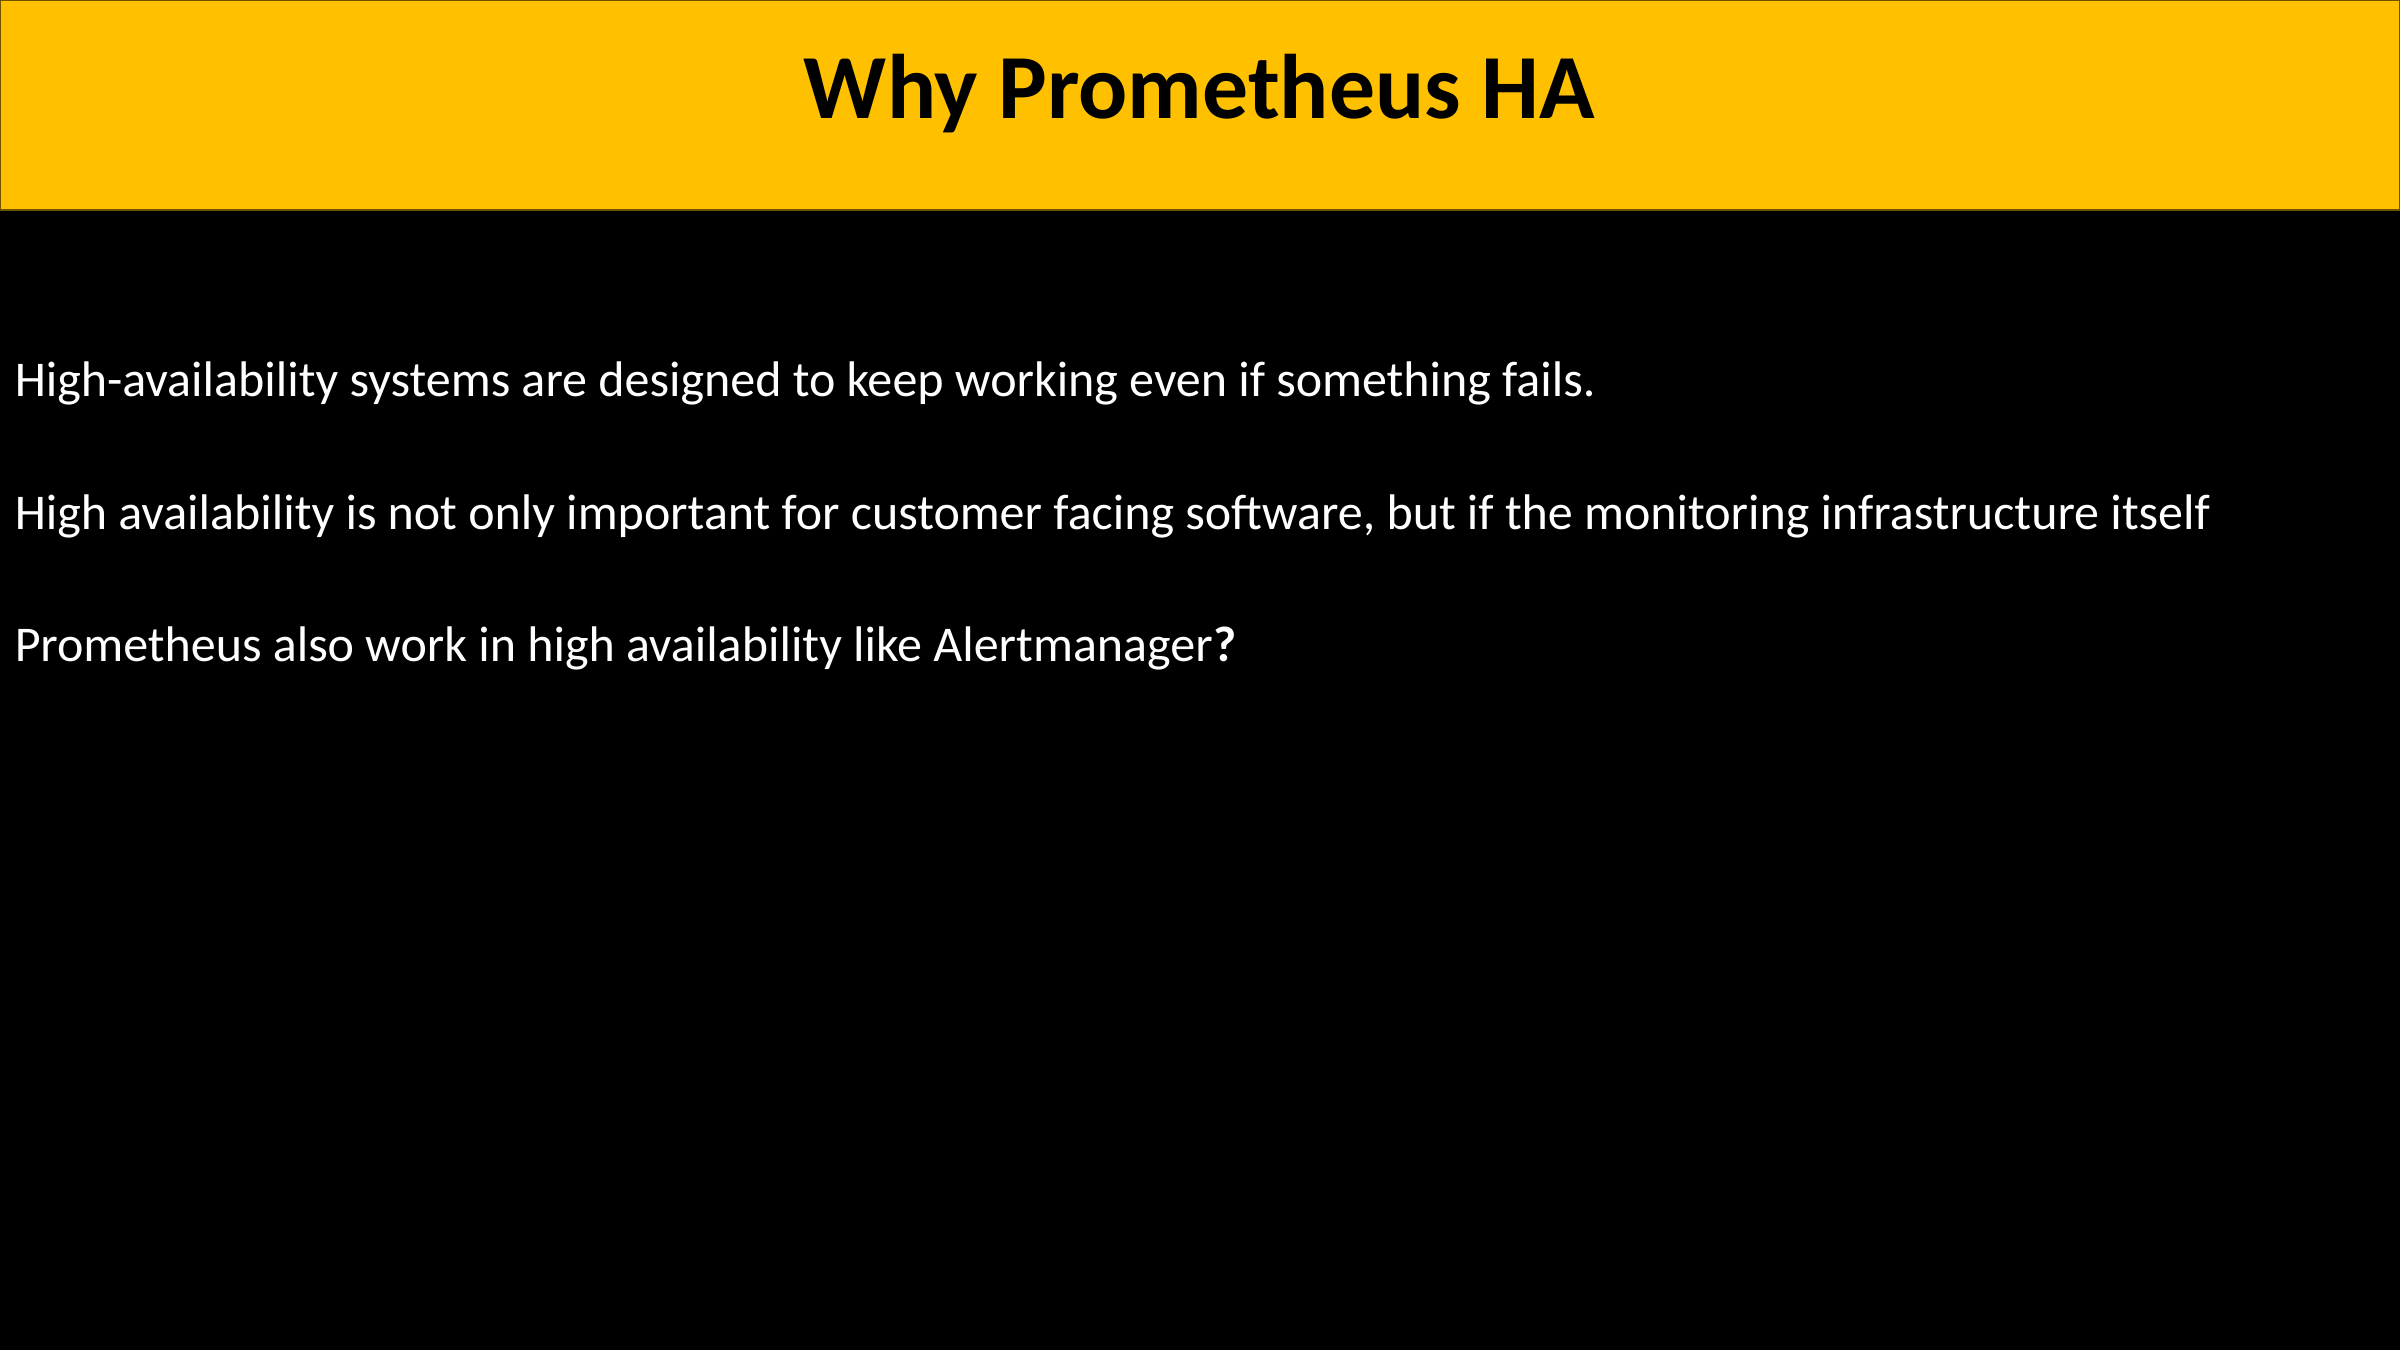

Why Prometheus HA

High-availability systems are designed to keep working even if something fails.
High availability is not only important for customer facing software, but if the monitoring infrastructure itself
Prometheus also work in high availability like Alertmanager?